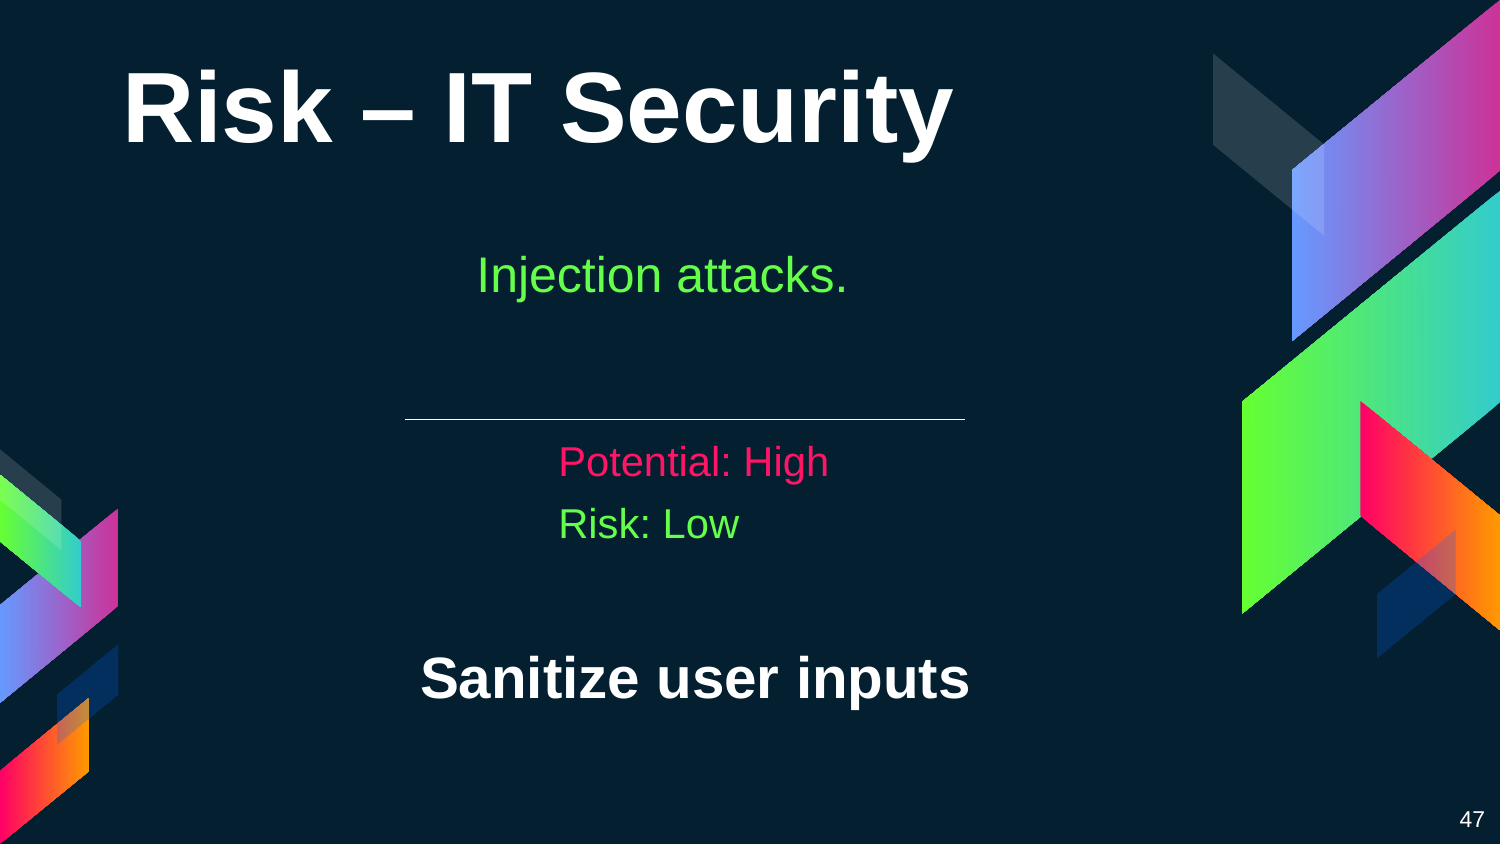

# Risk – IT Security
Injection attacks.

Potential: High
Risk: Low

Sanitize user inputs

47